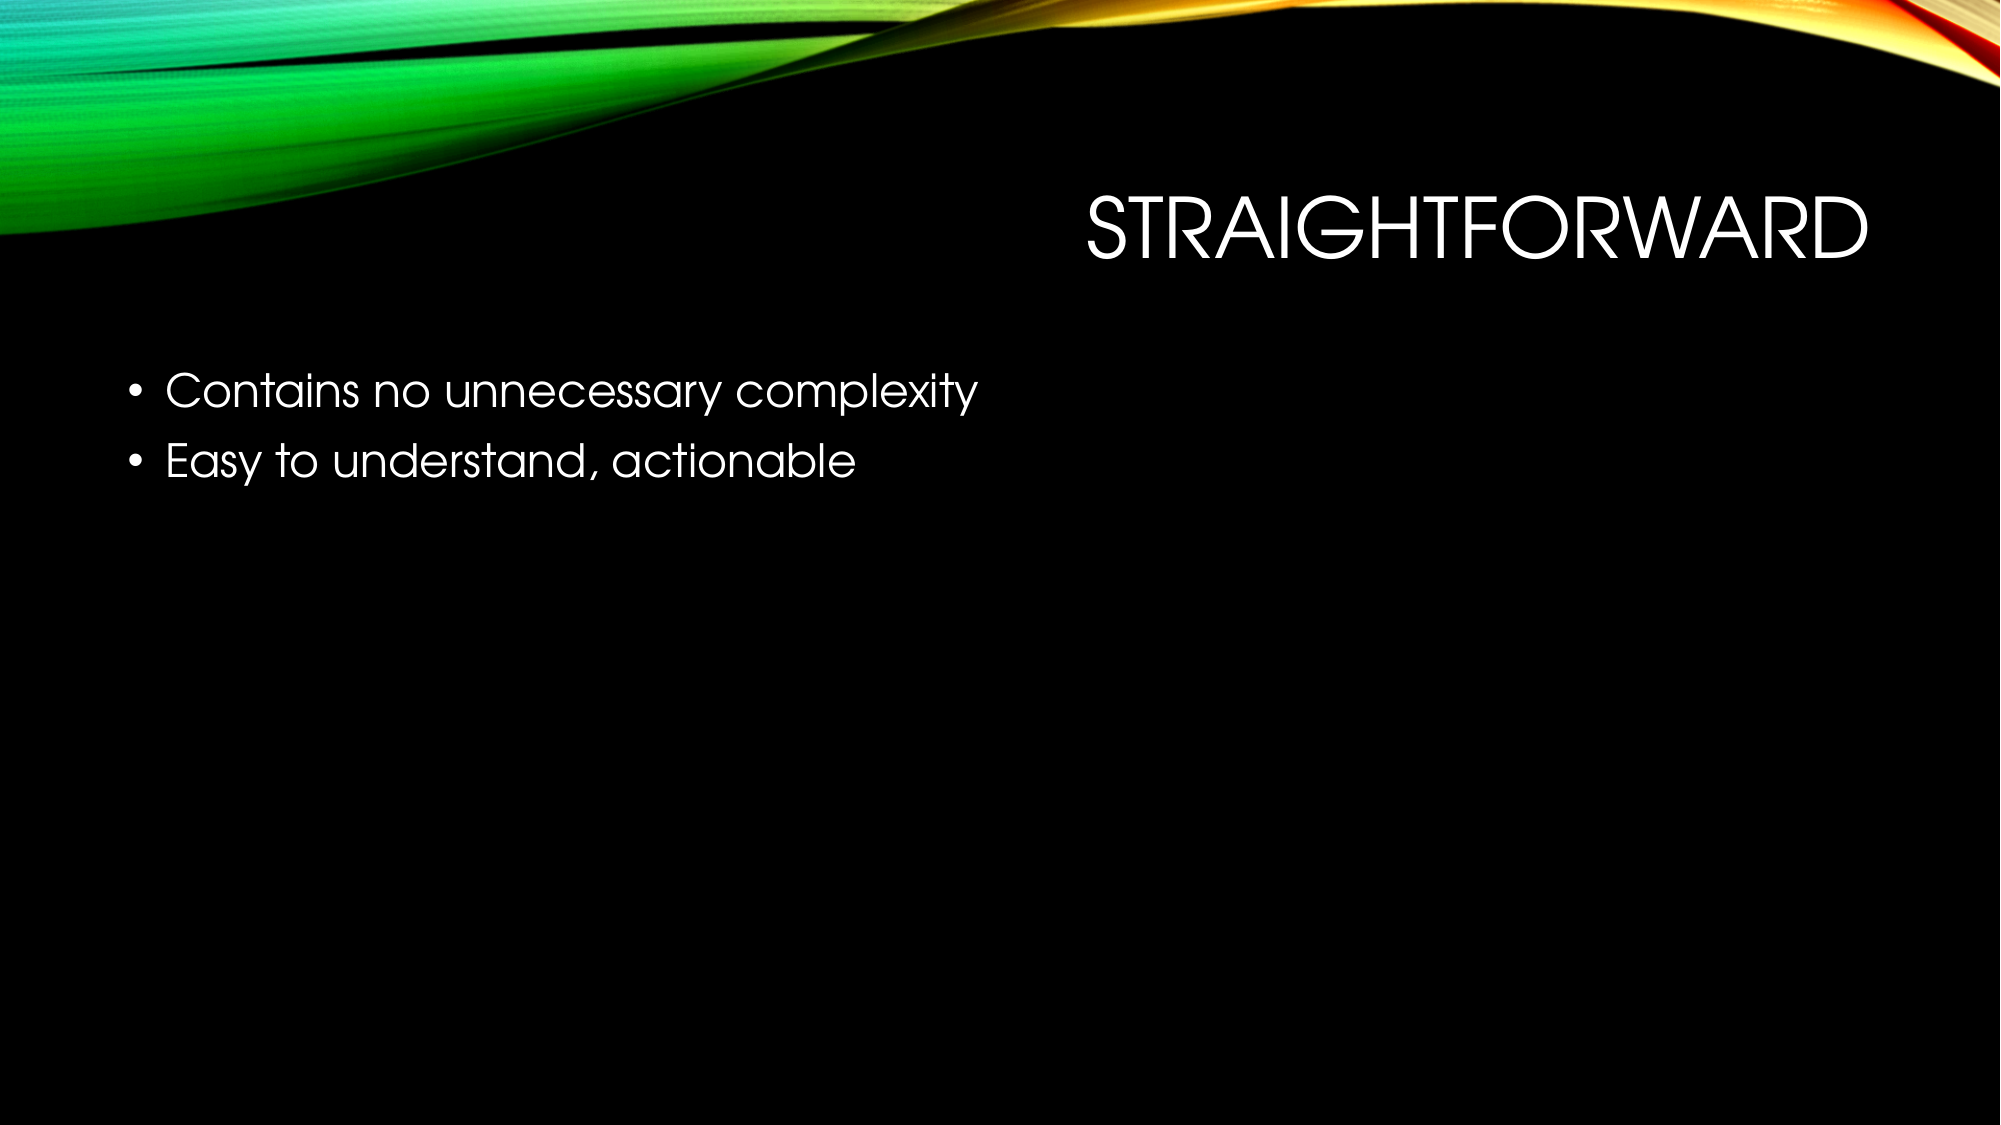

# Straightforward
Contains no unnecessary complexity
Easy to understand, actionable